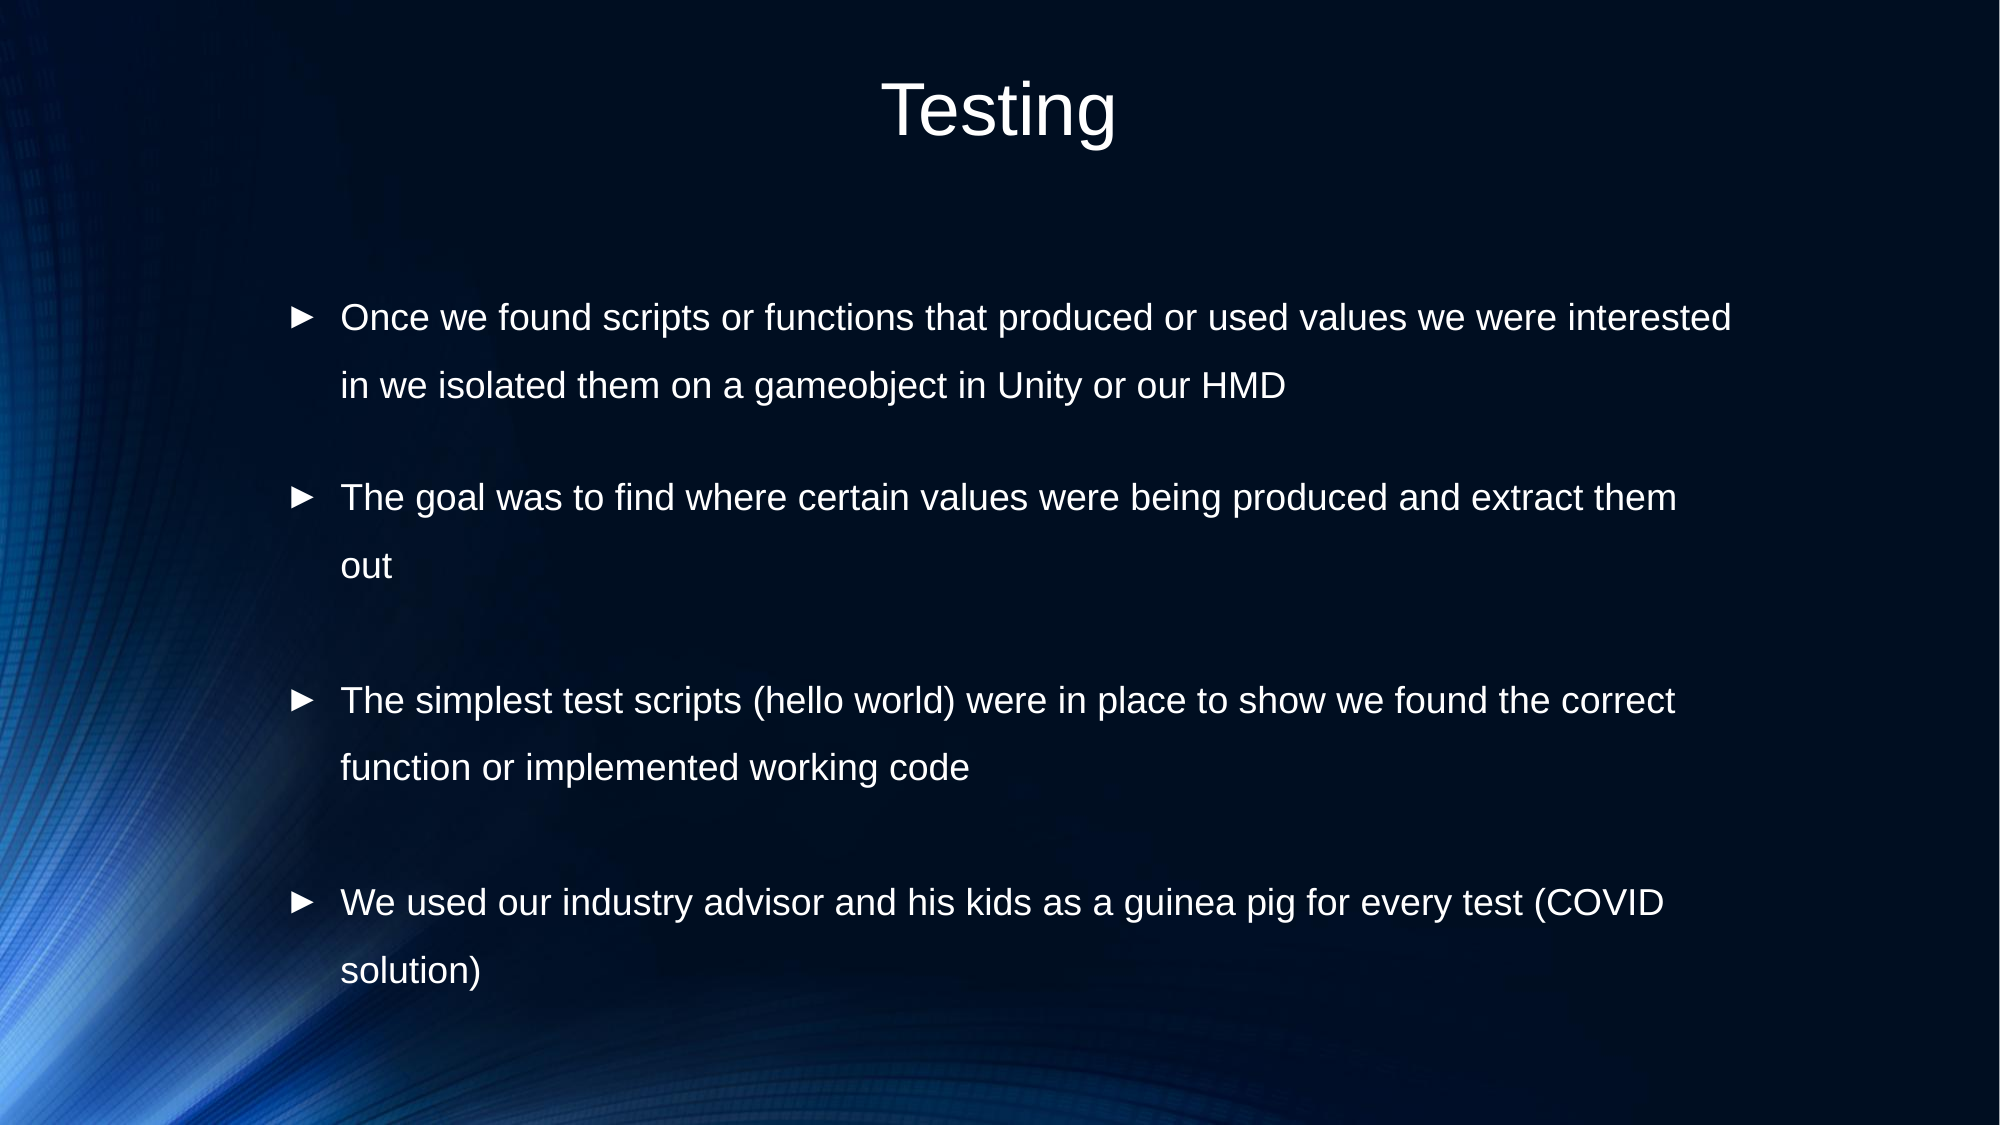

# Testing
Once we found scripts or functions that produced or used values we were interested in we isolated them on a gameobject in Unity or our HMD
The goal was to find where certain values were being produced and extract them out
The simplest test scripts (hello world) were in place to show we found the correct function or implemented working code
We used our industry advisor and his kids as a guinea pig for every test (COVID solution)